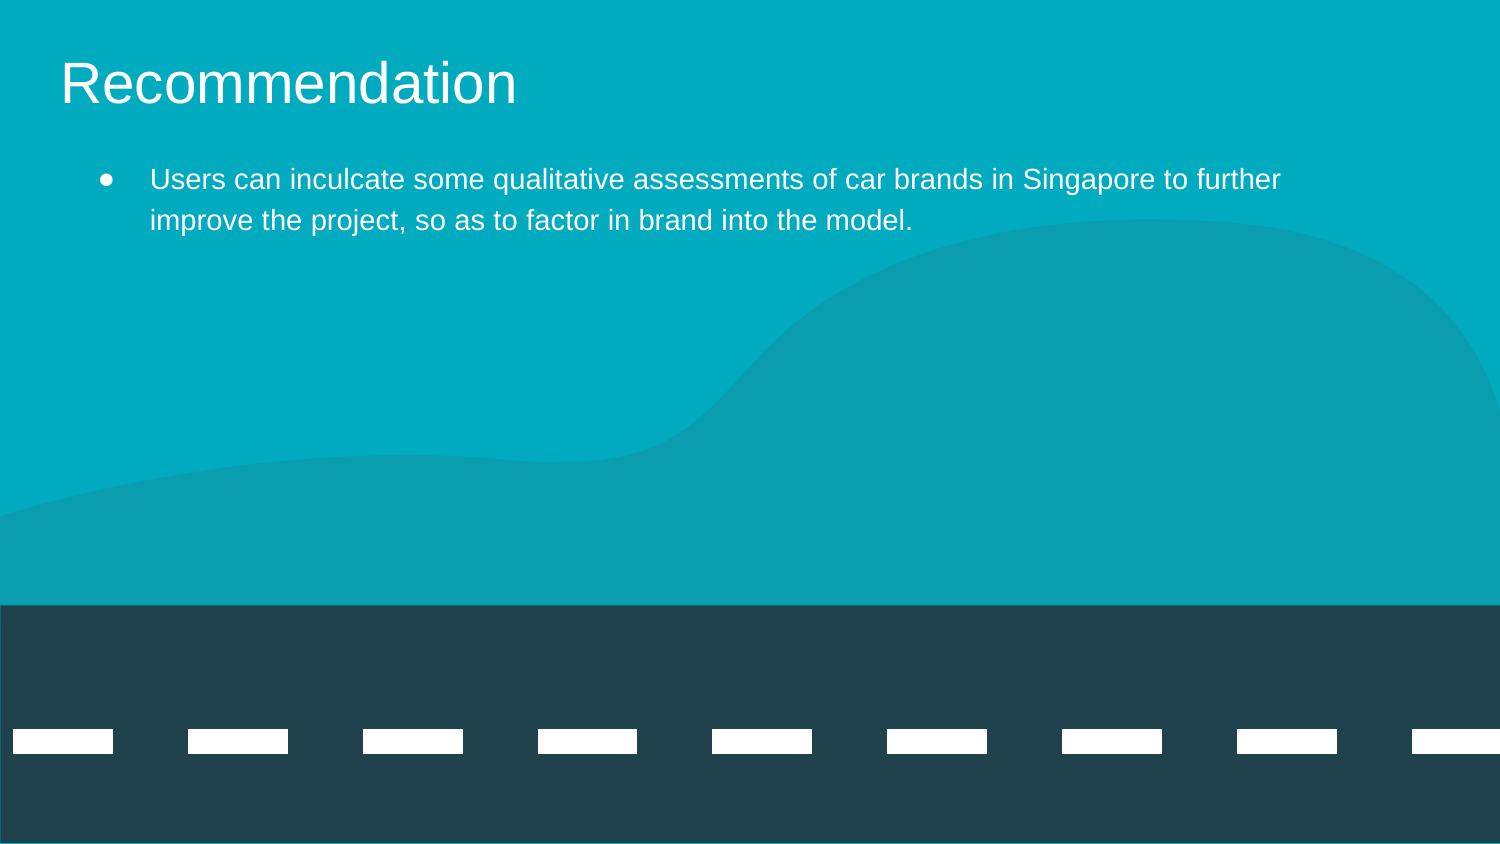

Recommendation
Users can inculcate some qualitative assessments of car brands in Singapore to further improve the project, so as to factor in brand into the model.